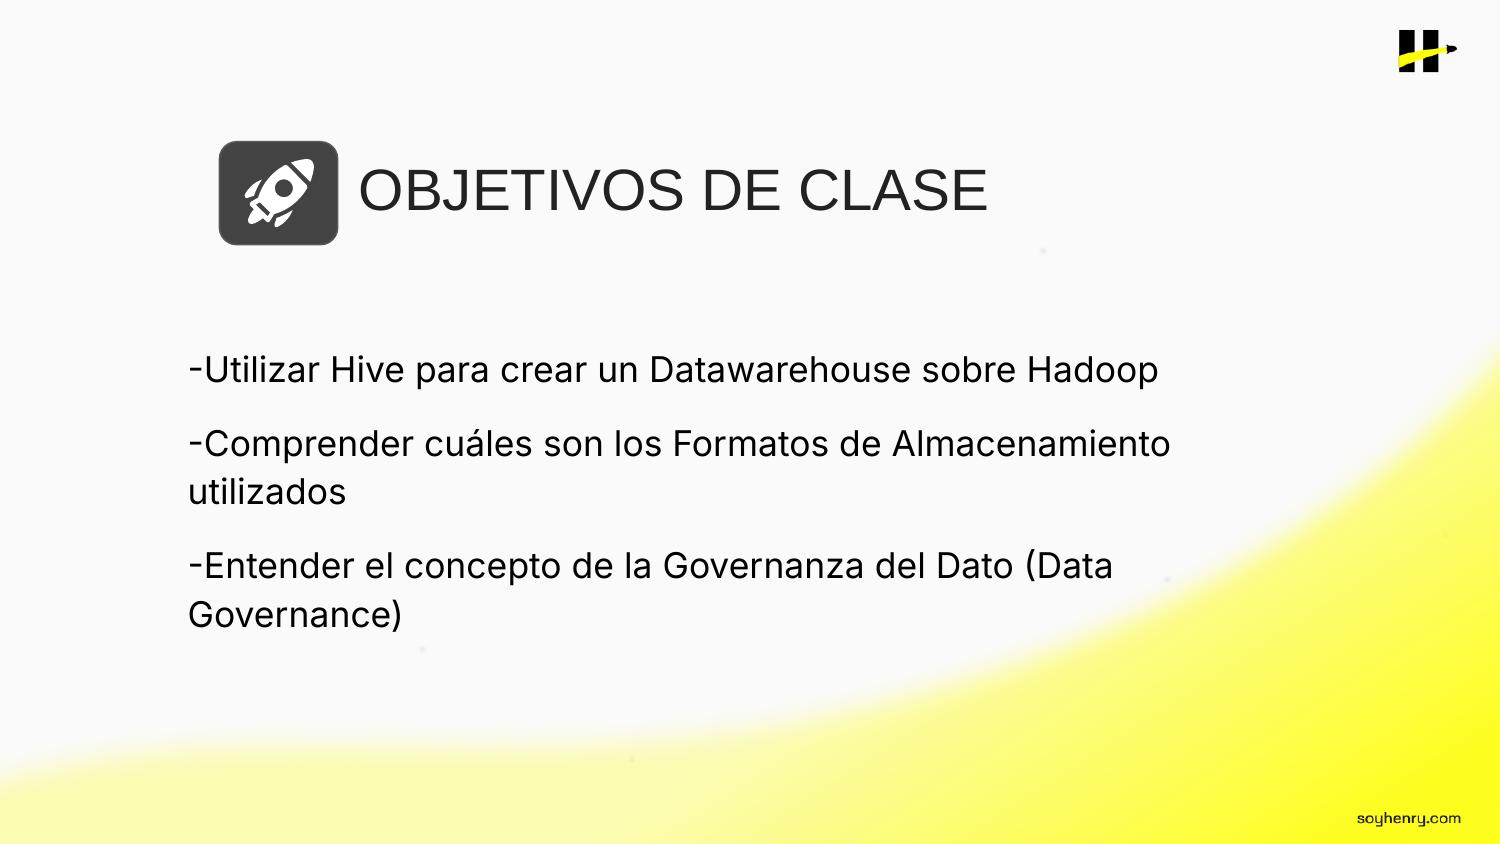

OBJETIVOS DE CLASE

-Utilizar Hive para crear un Datawarehouse sobre Hadoop
-Comprender cuáles son los Formatos de Almacenamiento utilizados
-Entender el concepto de la Governanza del Dato (Data Governance)